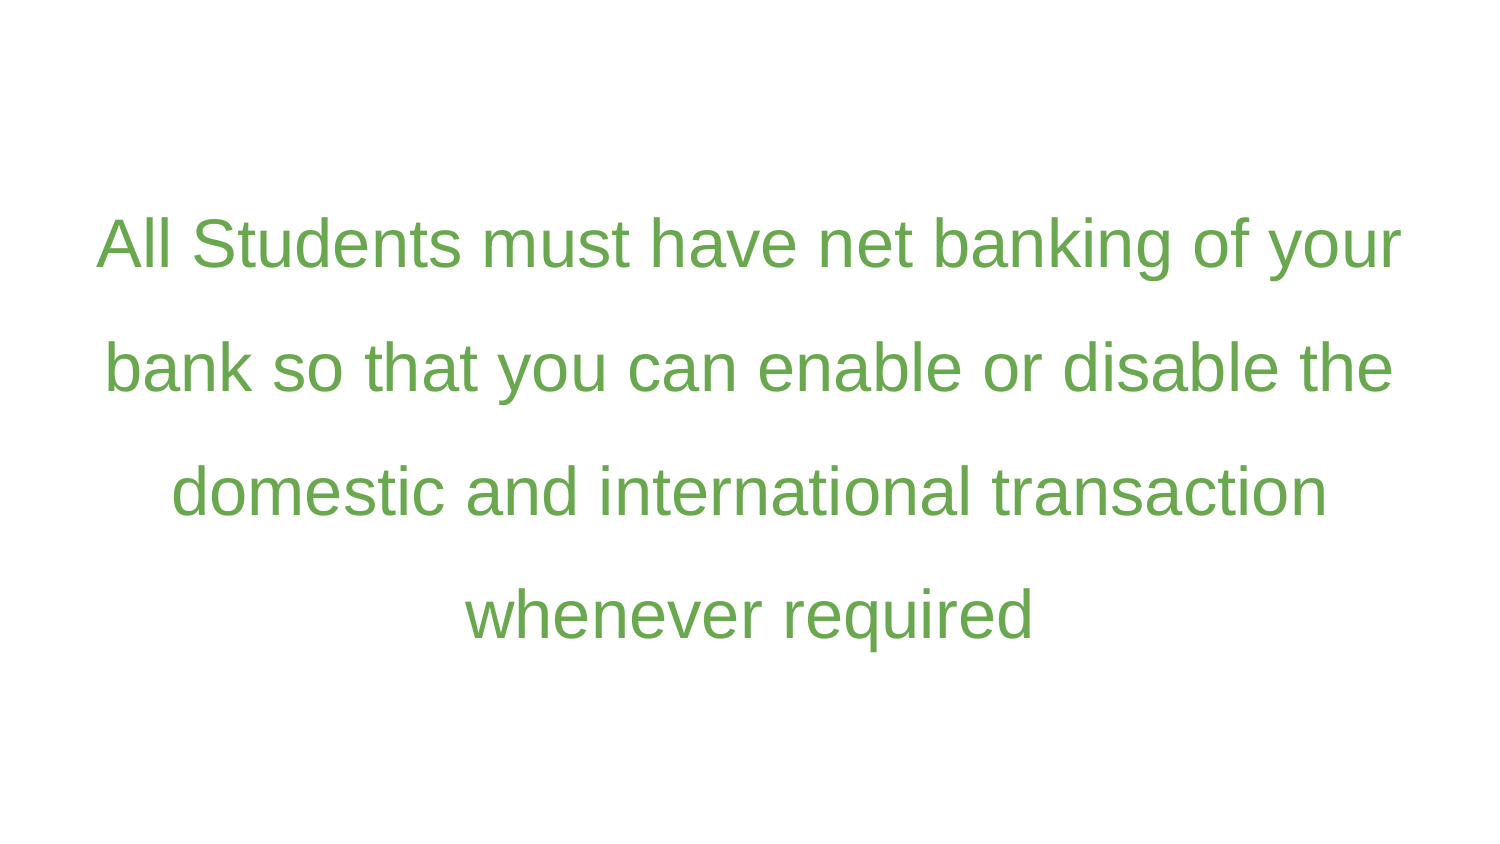

All Students must have net banking of your bank so that you can enable or disable the domestic and international transaction whenever required